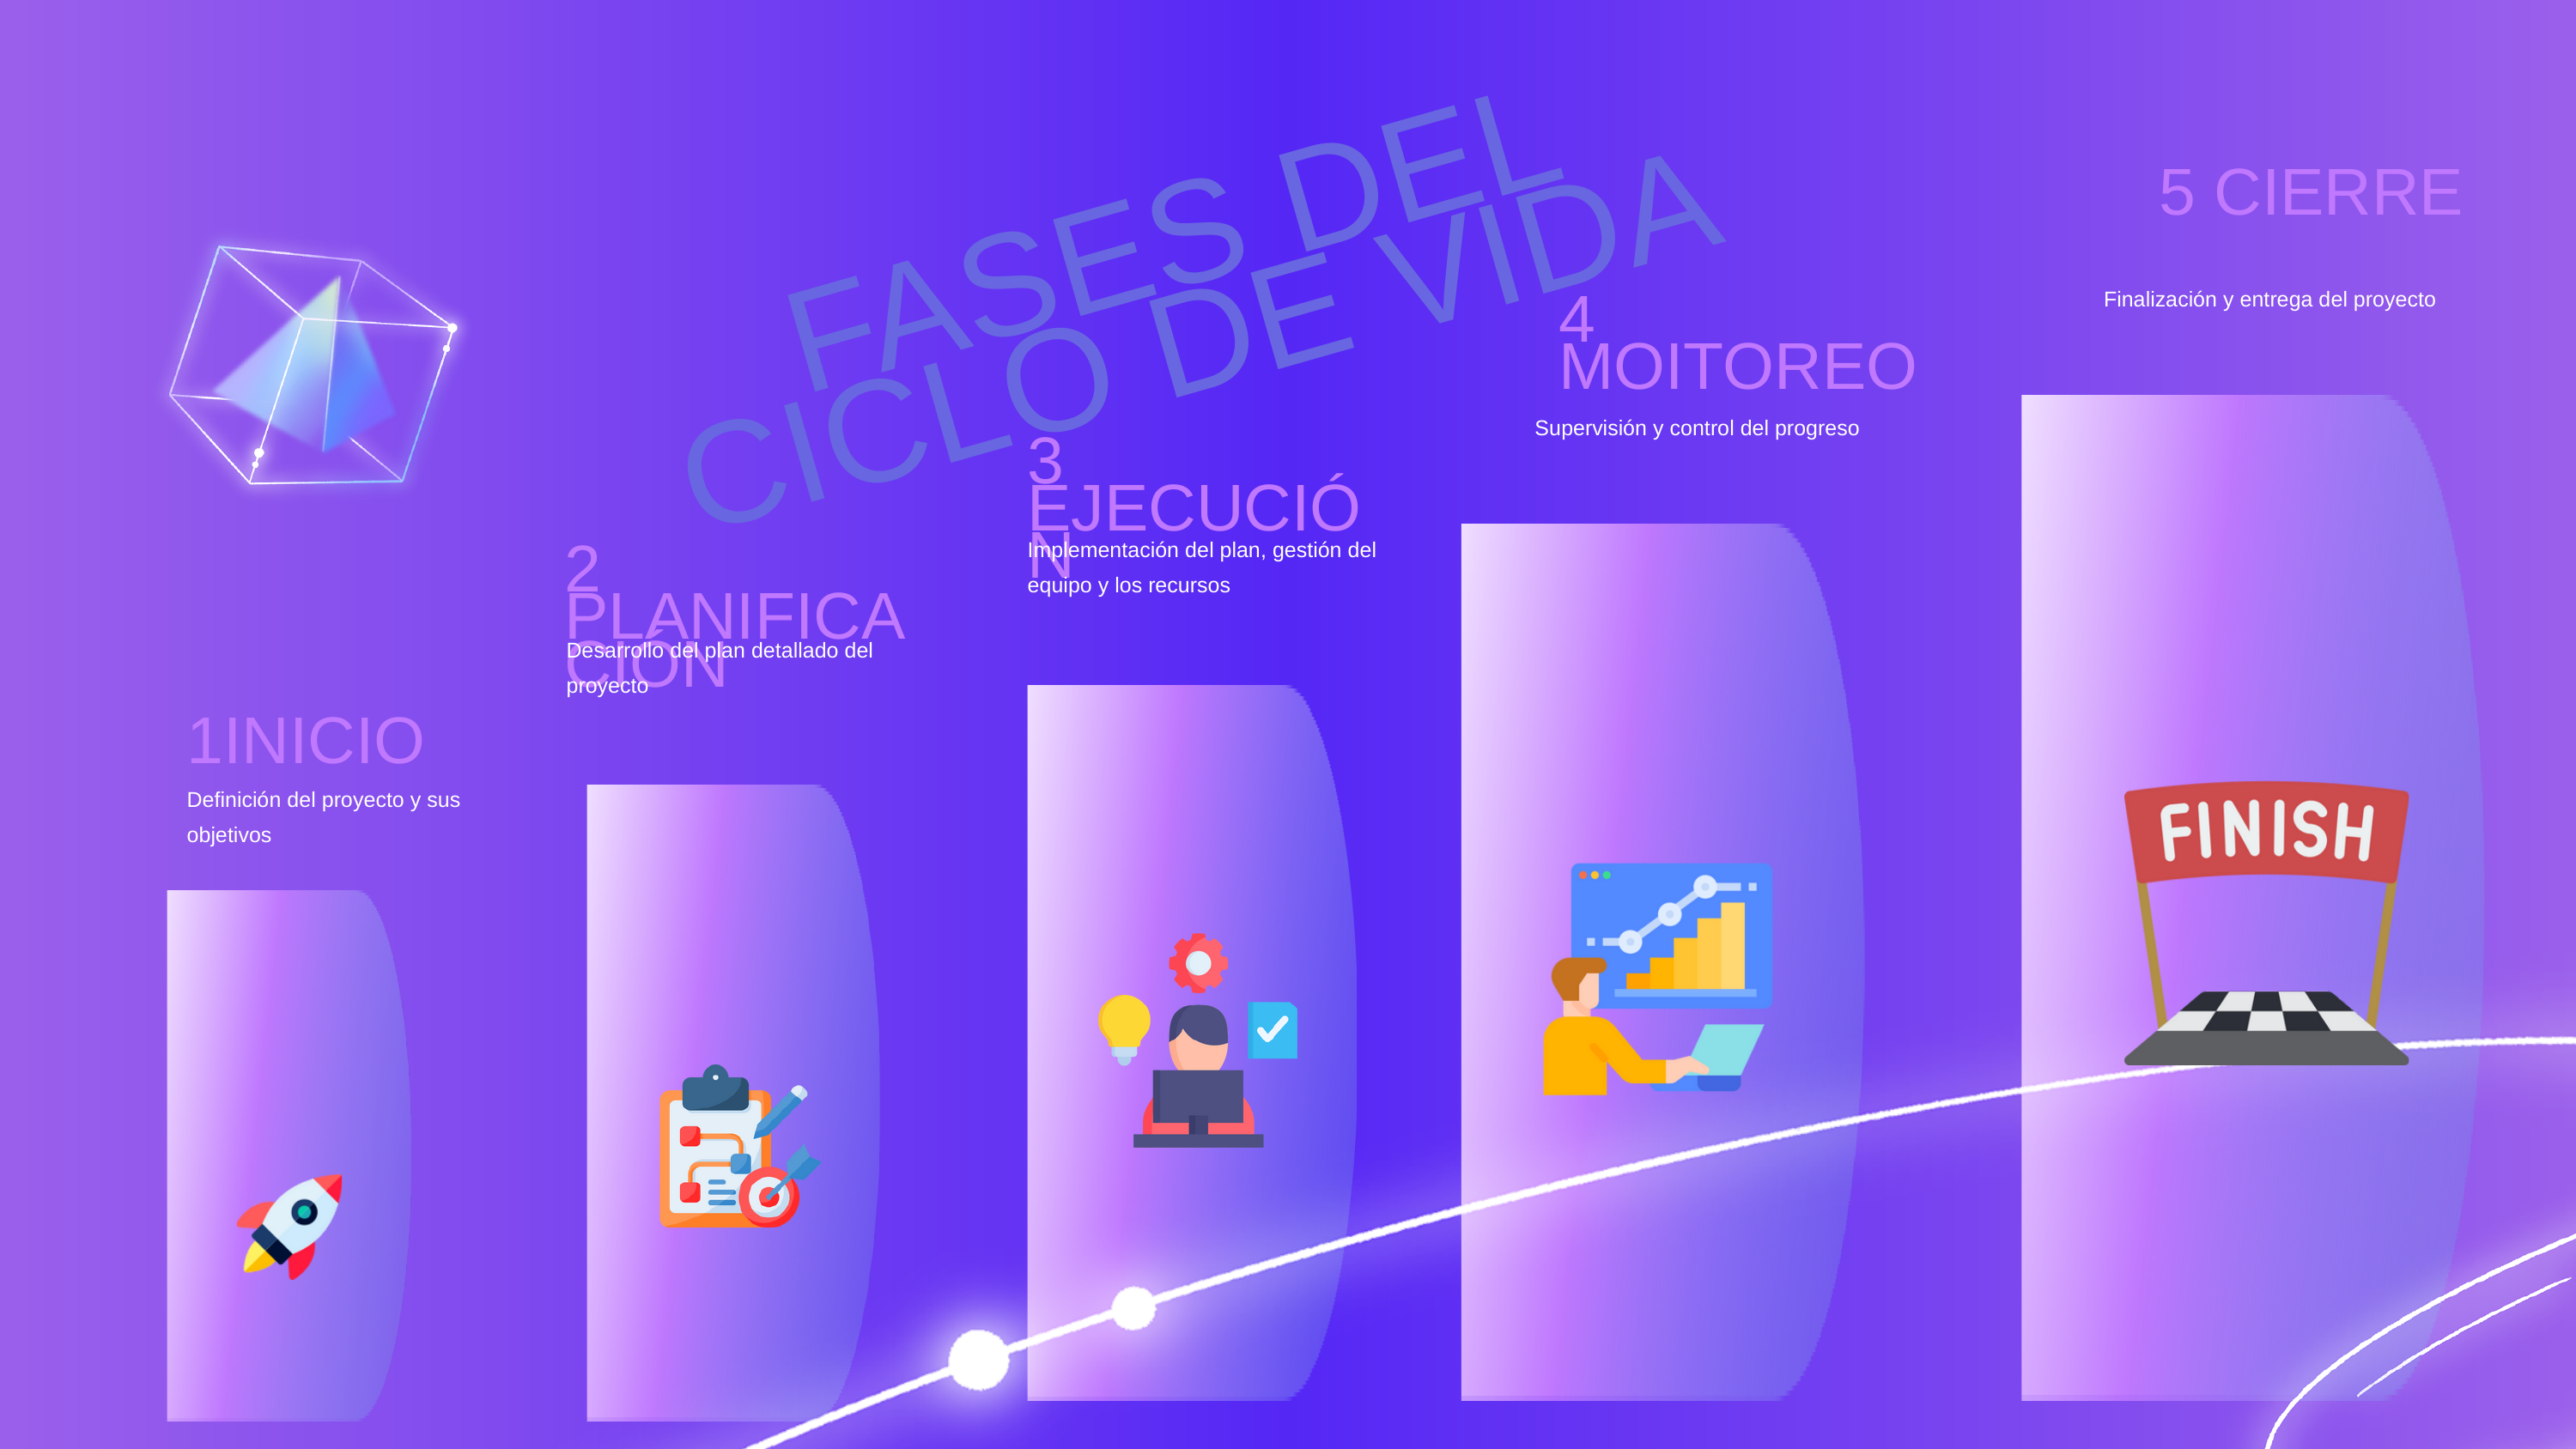

5 CIERRE
FASES DEL CICLO DE VIDA

Finalización y entrega del proyecto
4 MOITOREO
Supervisión y control del progreso
3 EJECUCIÓN
Implementación del plan, gestión del equipo y los recursos
2 PLANIFICACIÓN
Desarrollo del plan detallado del proyecto

1INICIO

Definición del proyecto y sus objetivos